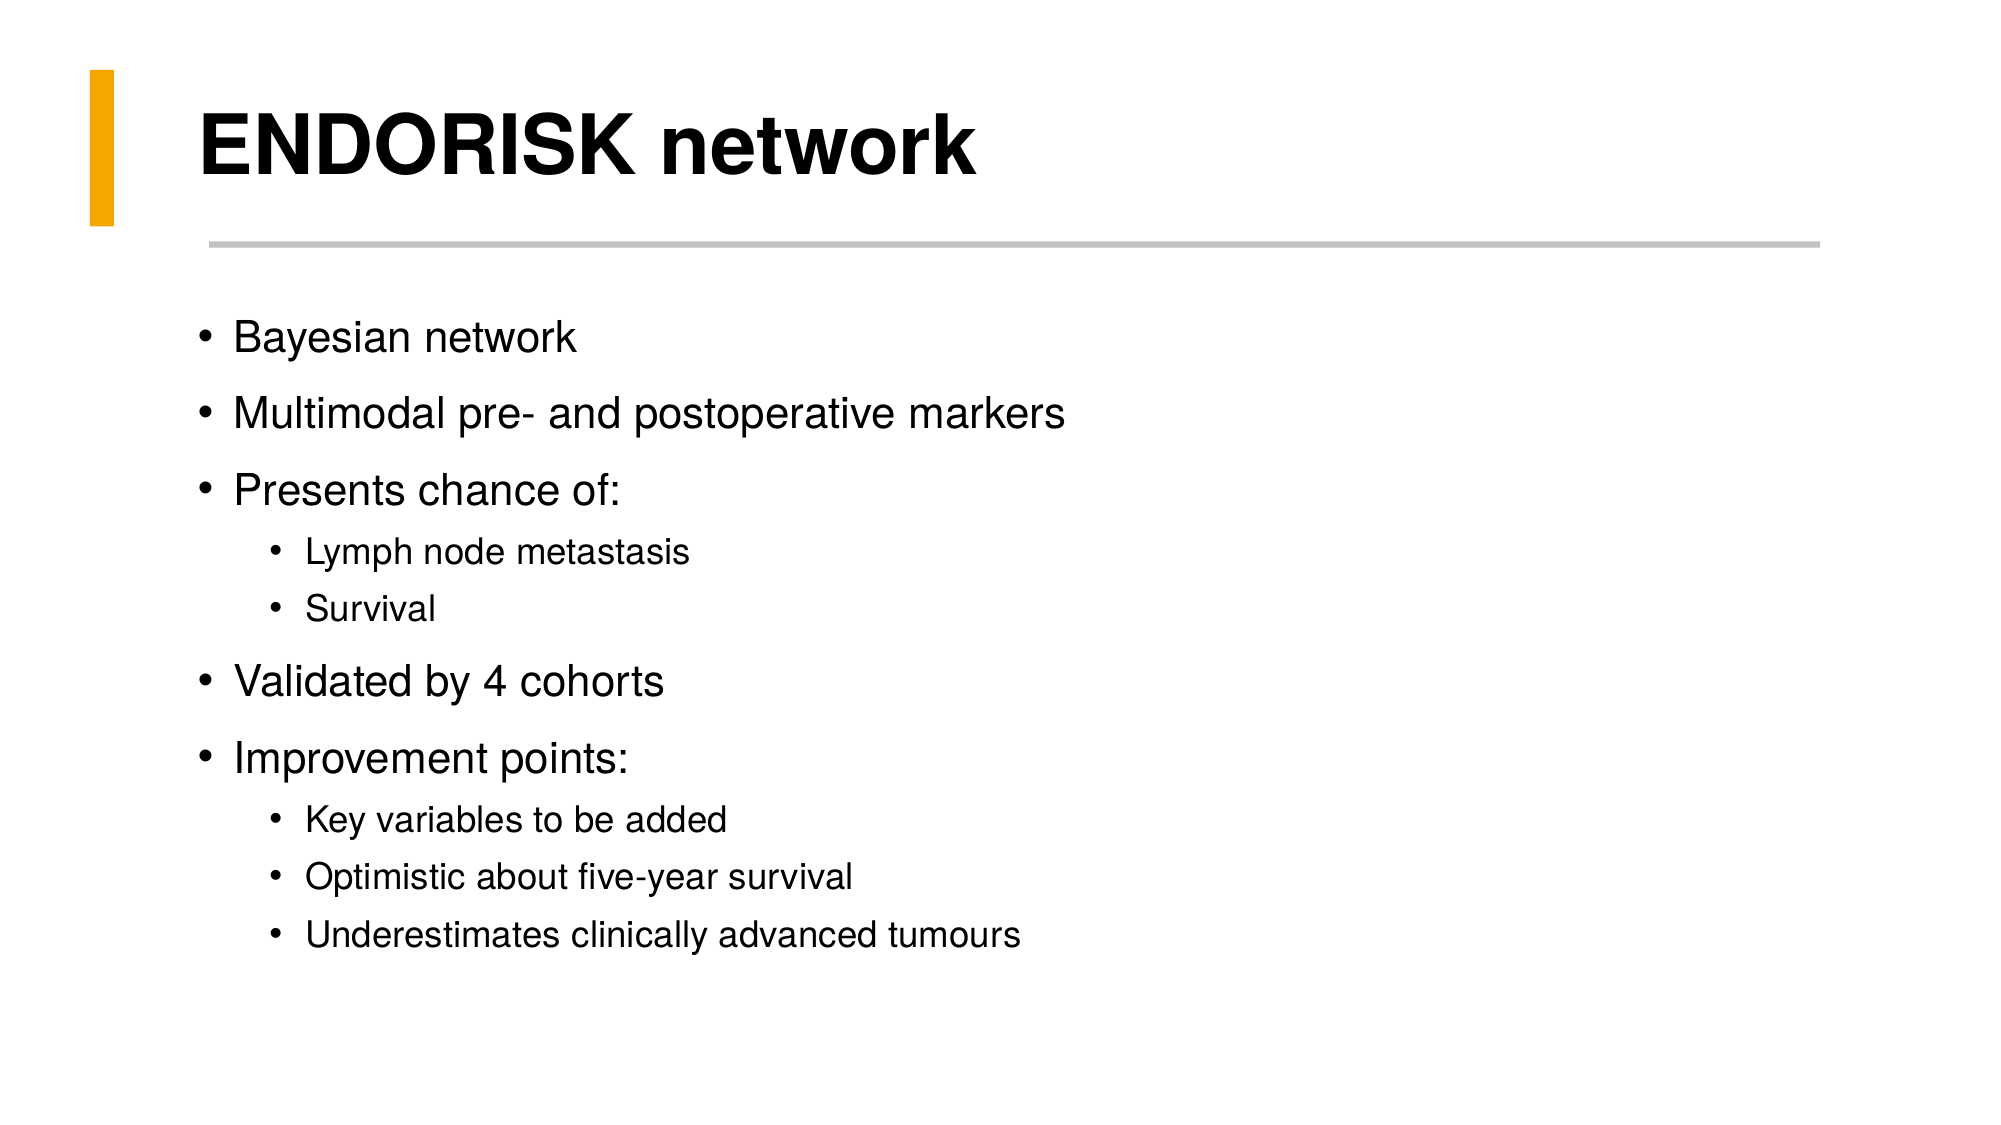

# ENDORISK network
Bayesian network
Multimodal pre- and postoperative markers
Presents chance of:
Lymph node metastasis
Survival
Validated by 4 cohorts
Improvement points:
Key variables to be added
Optimistic about five-year survival
Underestimates clinically advanced tumours